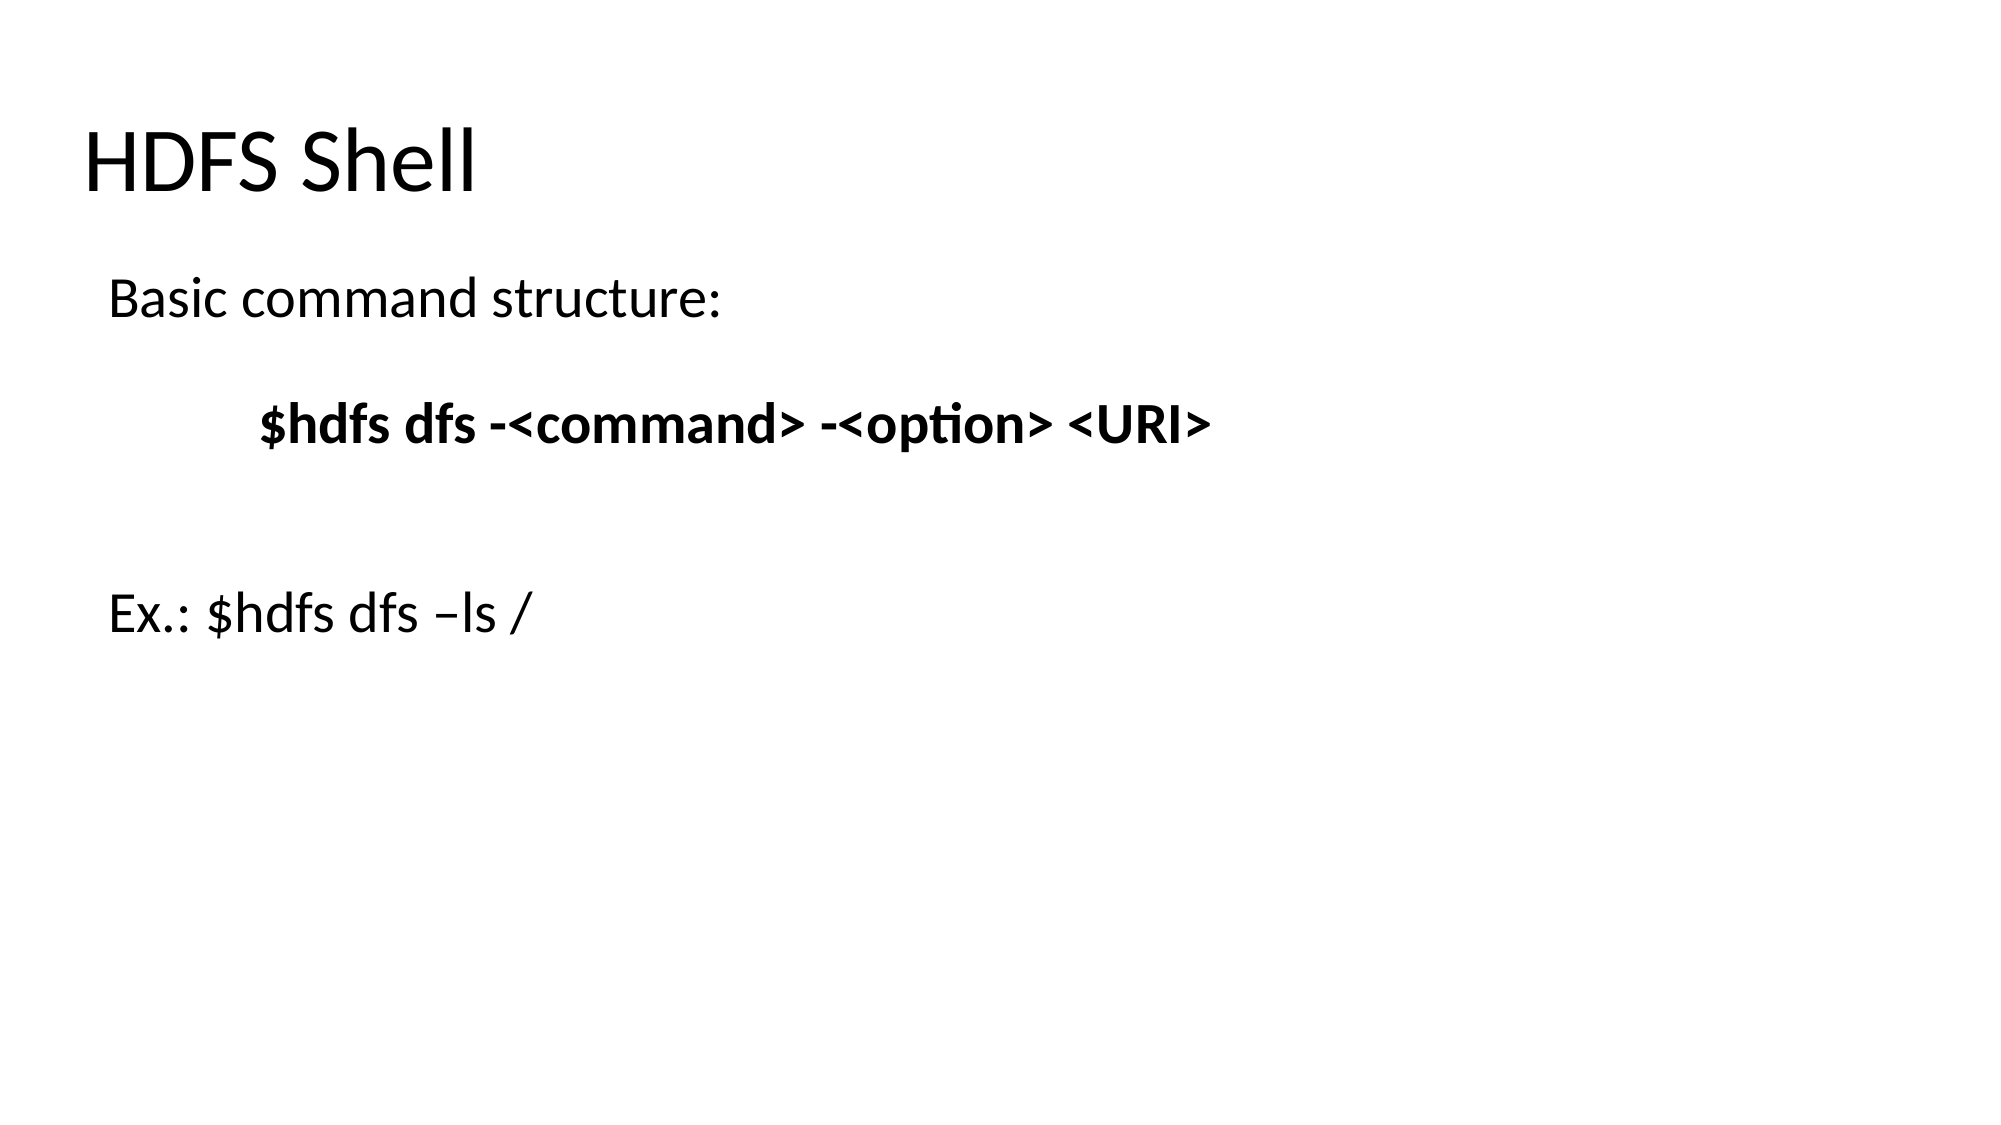

# HDFS Shell
Basic command structure:

	$hdfs dfs -<command> -<option> <URI>

Ex.: $hdfs dfs –ls /